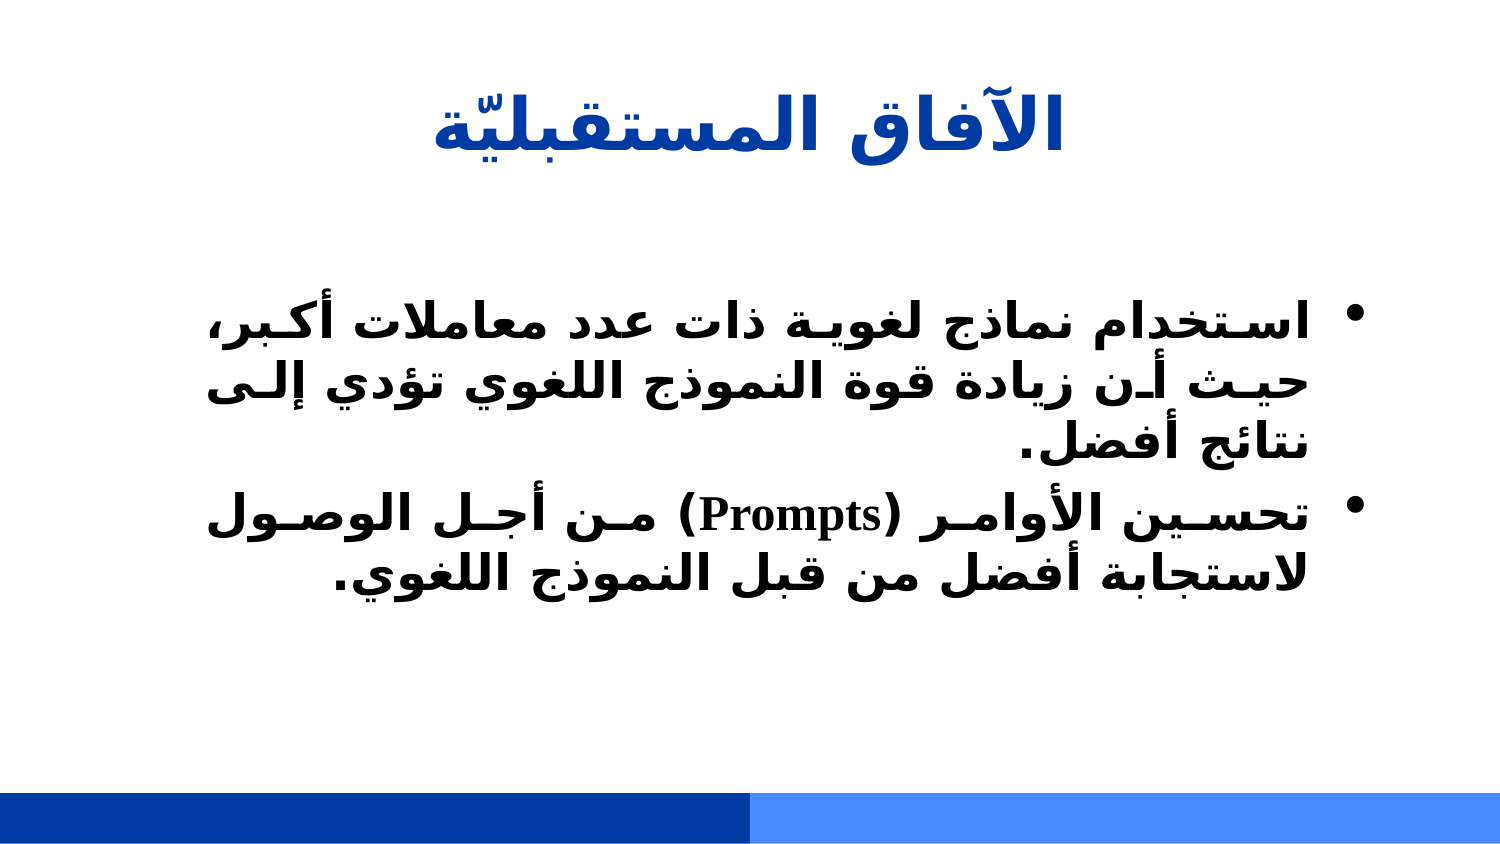

# الآفاق المستقبليّة
استخدام نماذج لغوية ذات عدد معاملات أكبر، حيث أن زيادة قوة النموذج اللغوي تؤدي إلى نتائج أفضل.
تحسين الأوامر (Prompts) من أجل الوصول لاستجابة أفضل من قبل النموذج اللغوي.